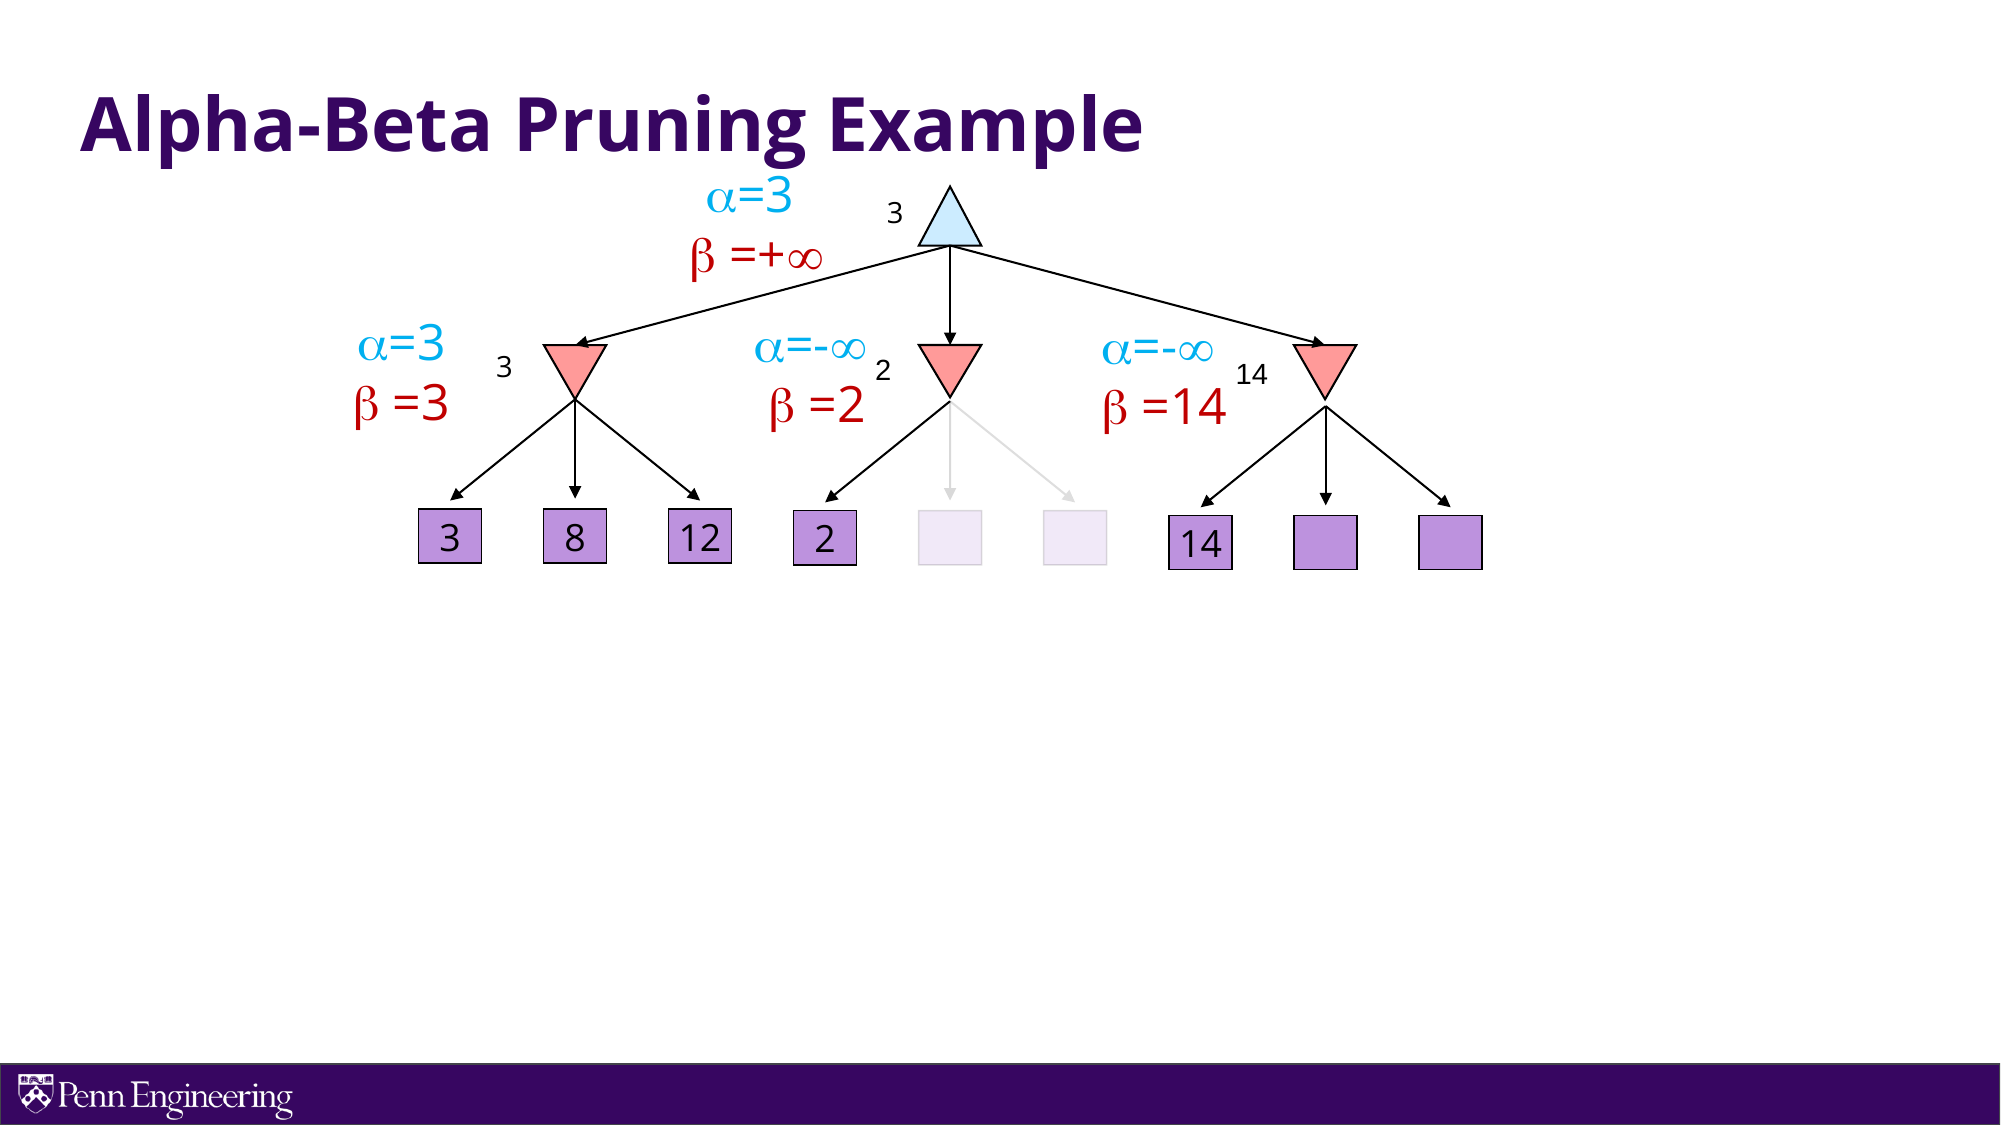

Alpha-Beta Pruning Example
α=3
β =+∞
3

α=3
β =3
α=-∞
β =2
α=-∞
β =14
3
2

14
3
8
12
2

14